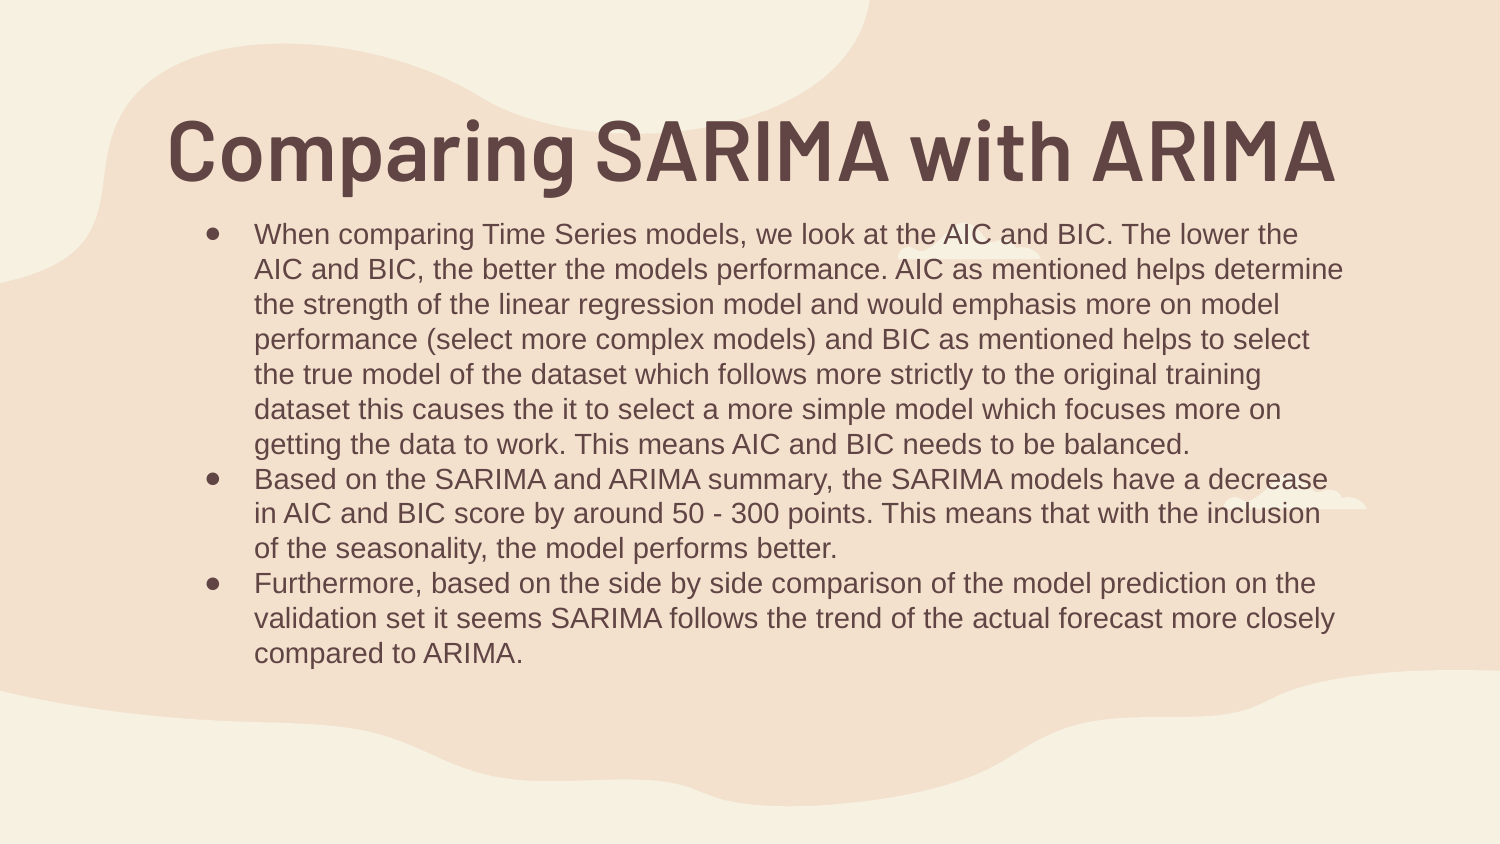

# Comparing SARIMA with ARIMA
When comparing Time Series models, we look at the AIC and BIC. The lower the AIC and BIC, the better the models performance. AIC as mentioned helps determine the strength of the linear regression model and would emphasis more on model performance (select more complex models) and BIC as mentioned helps to select the true model of the dataset which follows more strictly to the original training dataset this causes the it to select a more simple model which focuses more on getting the data to work. This means AIC and BIC needs to be balanced.
Based on the SARIMA and ARIMA summary, the SARIMA models have a decrease in AIC and BIC score by around 50 - 300 points. This means that with the inclusion of the seasonality, the model performs better.
Furthermore, based on the side by side comparison of the model prediction on the validation set it seems SARIMA follows the trend of the actual forecast more closely compared to ARIMA.